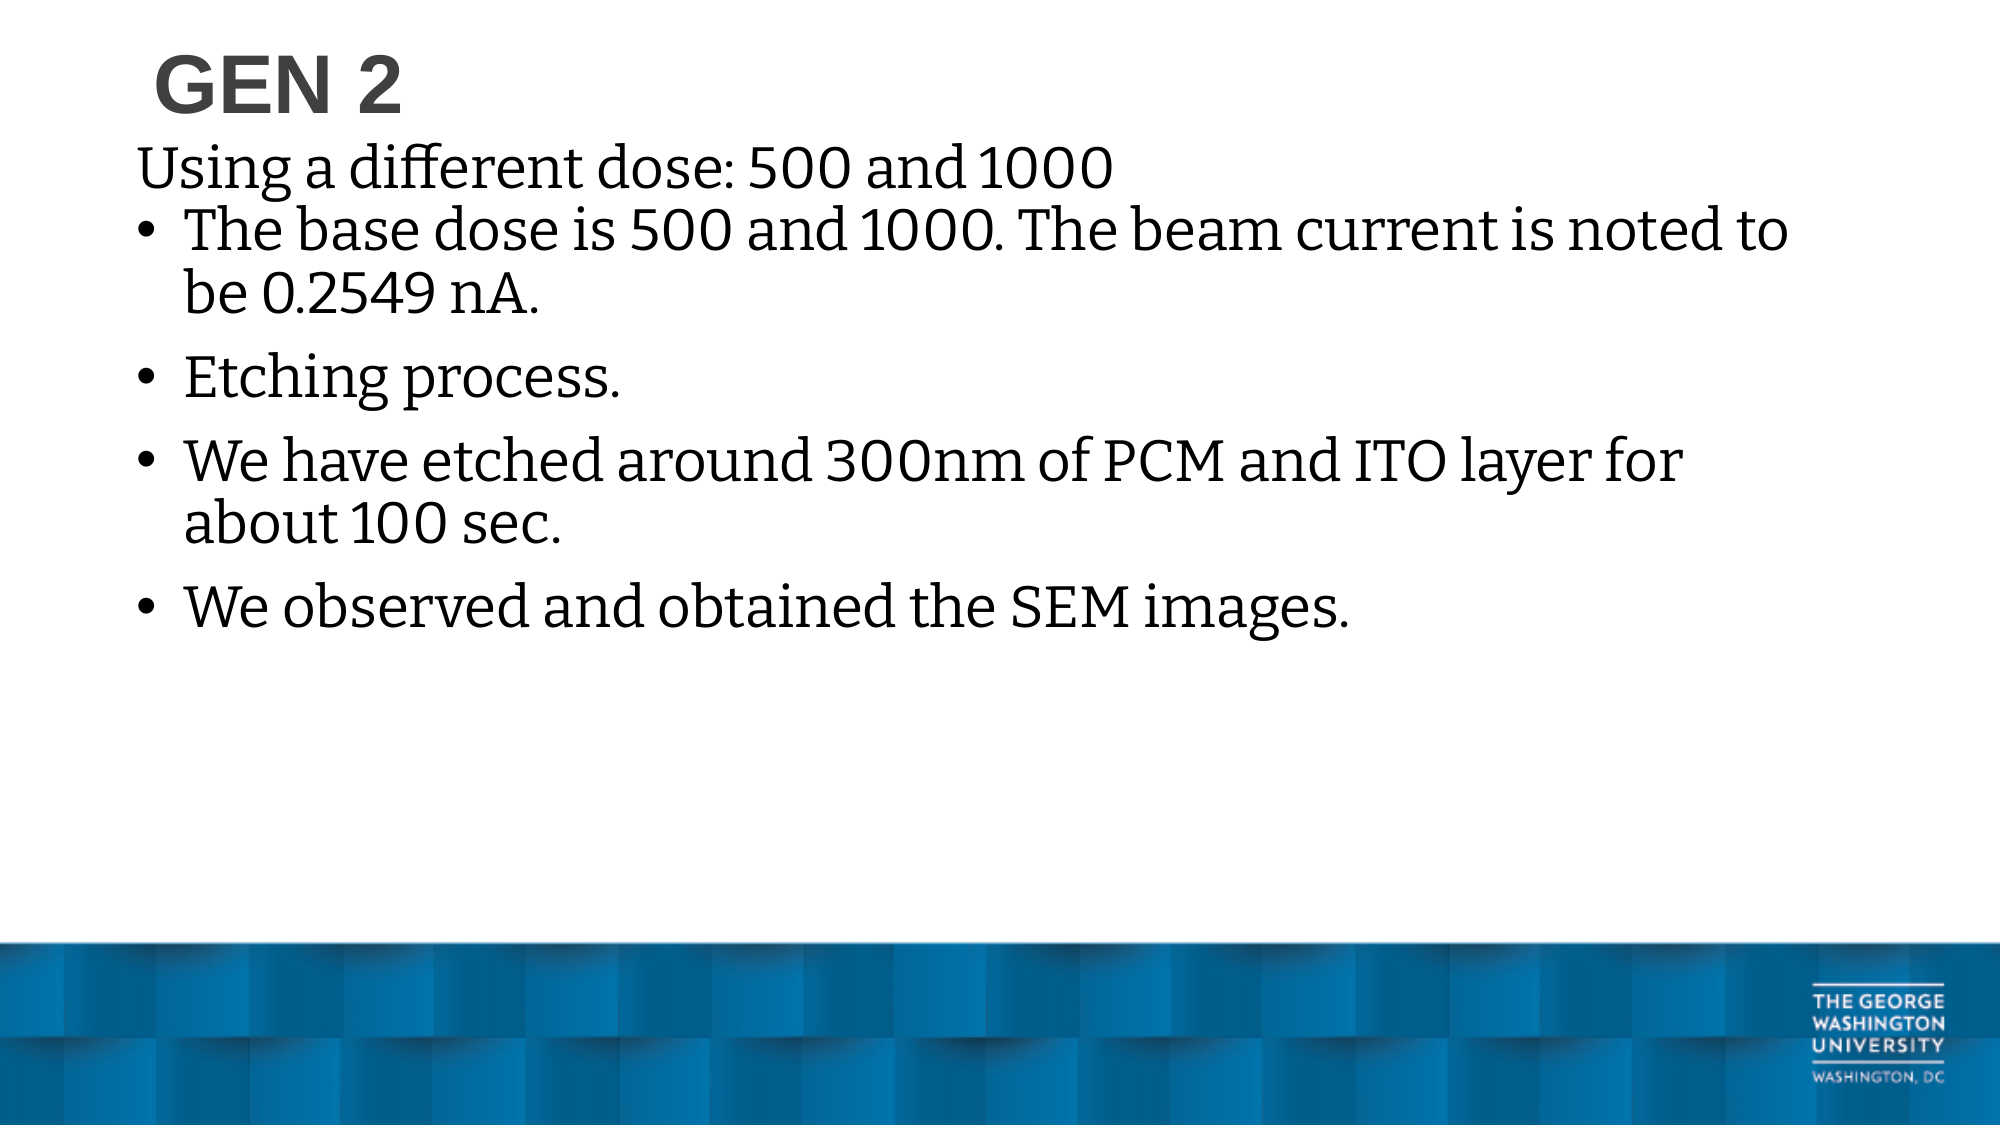

# GEN 2
Using a different dose: 500 and 1000
The base dose is 500 and 1000. The beam current is noted to be 0.2549 nA.
Etching process.
We have etched around 300nm of PCM and ITO layer for about 100 sec.
We observed and obtained the SEM images.